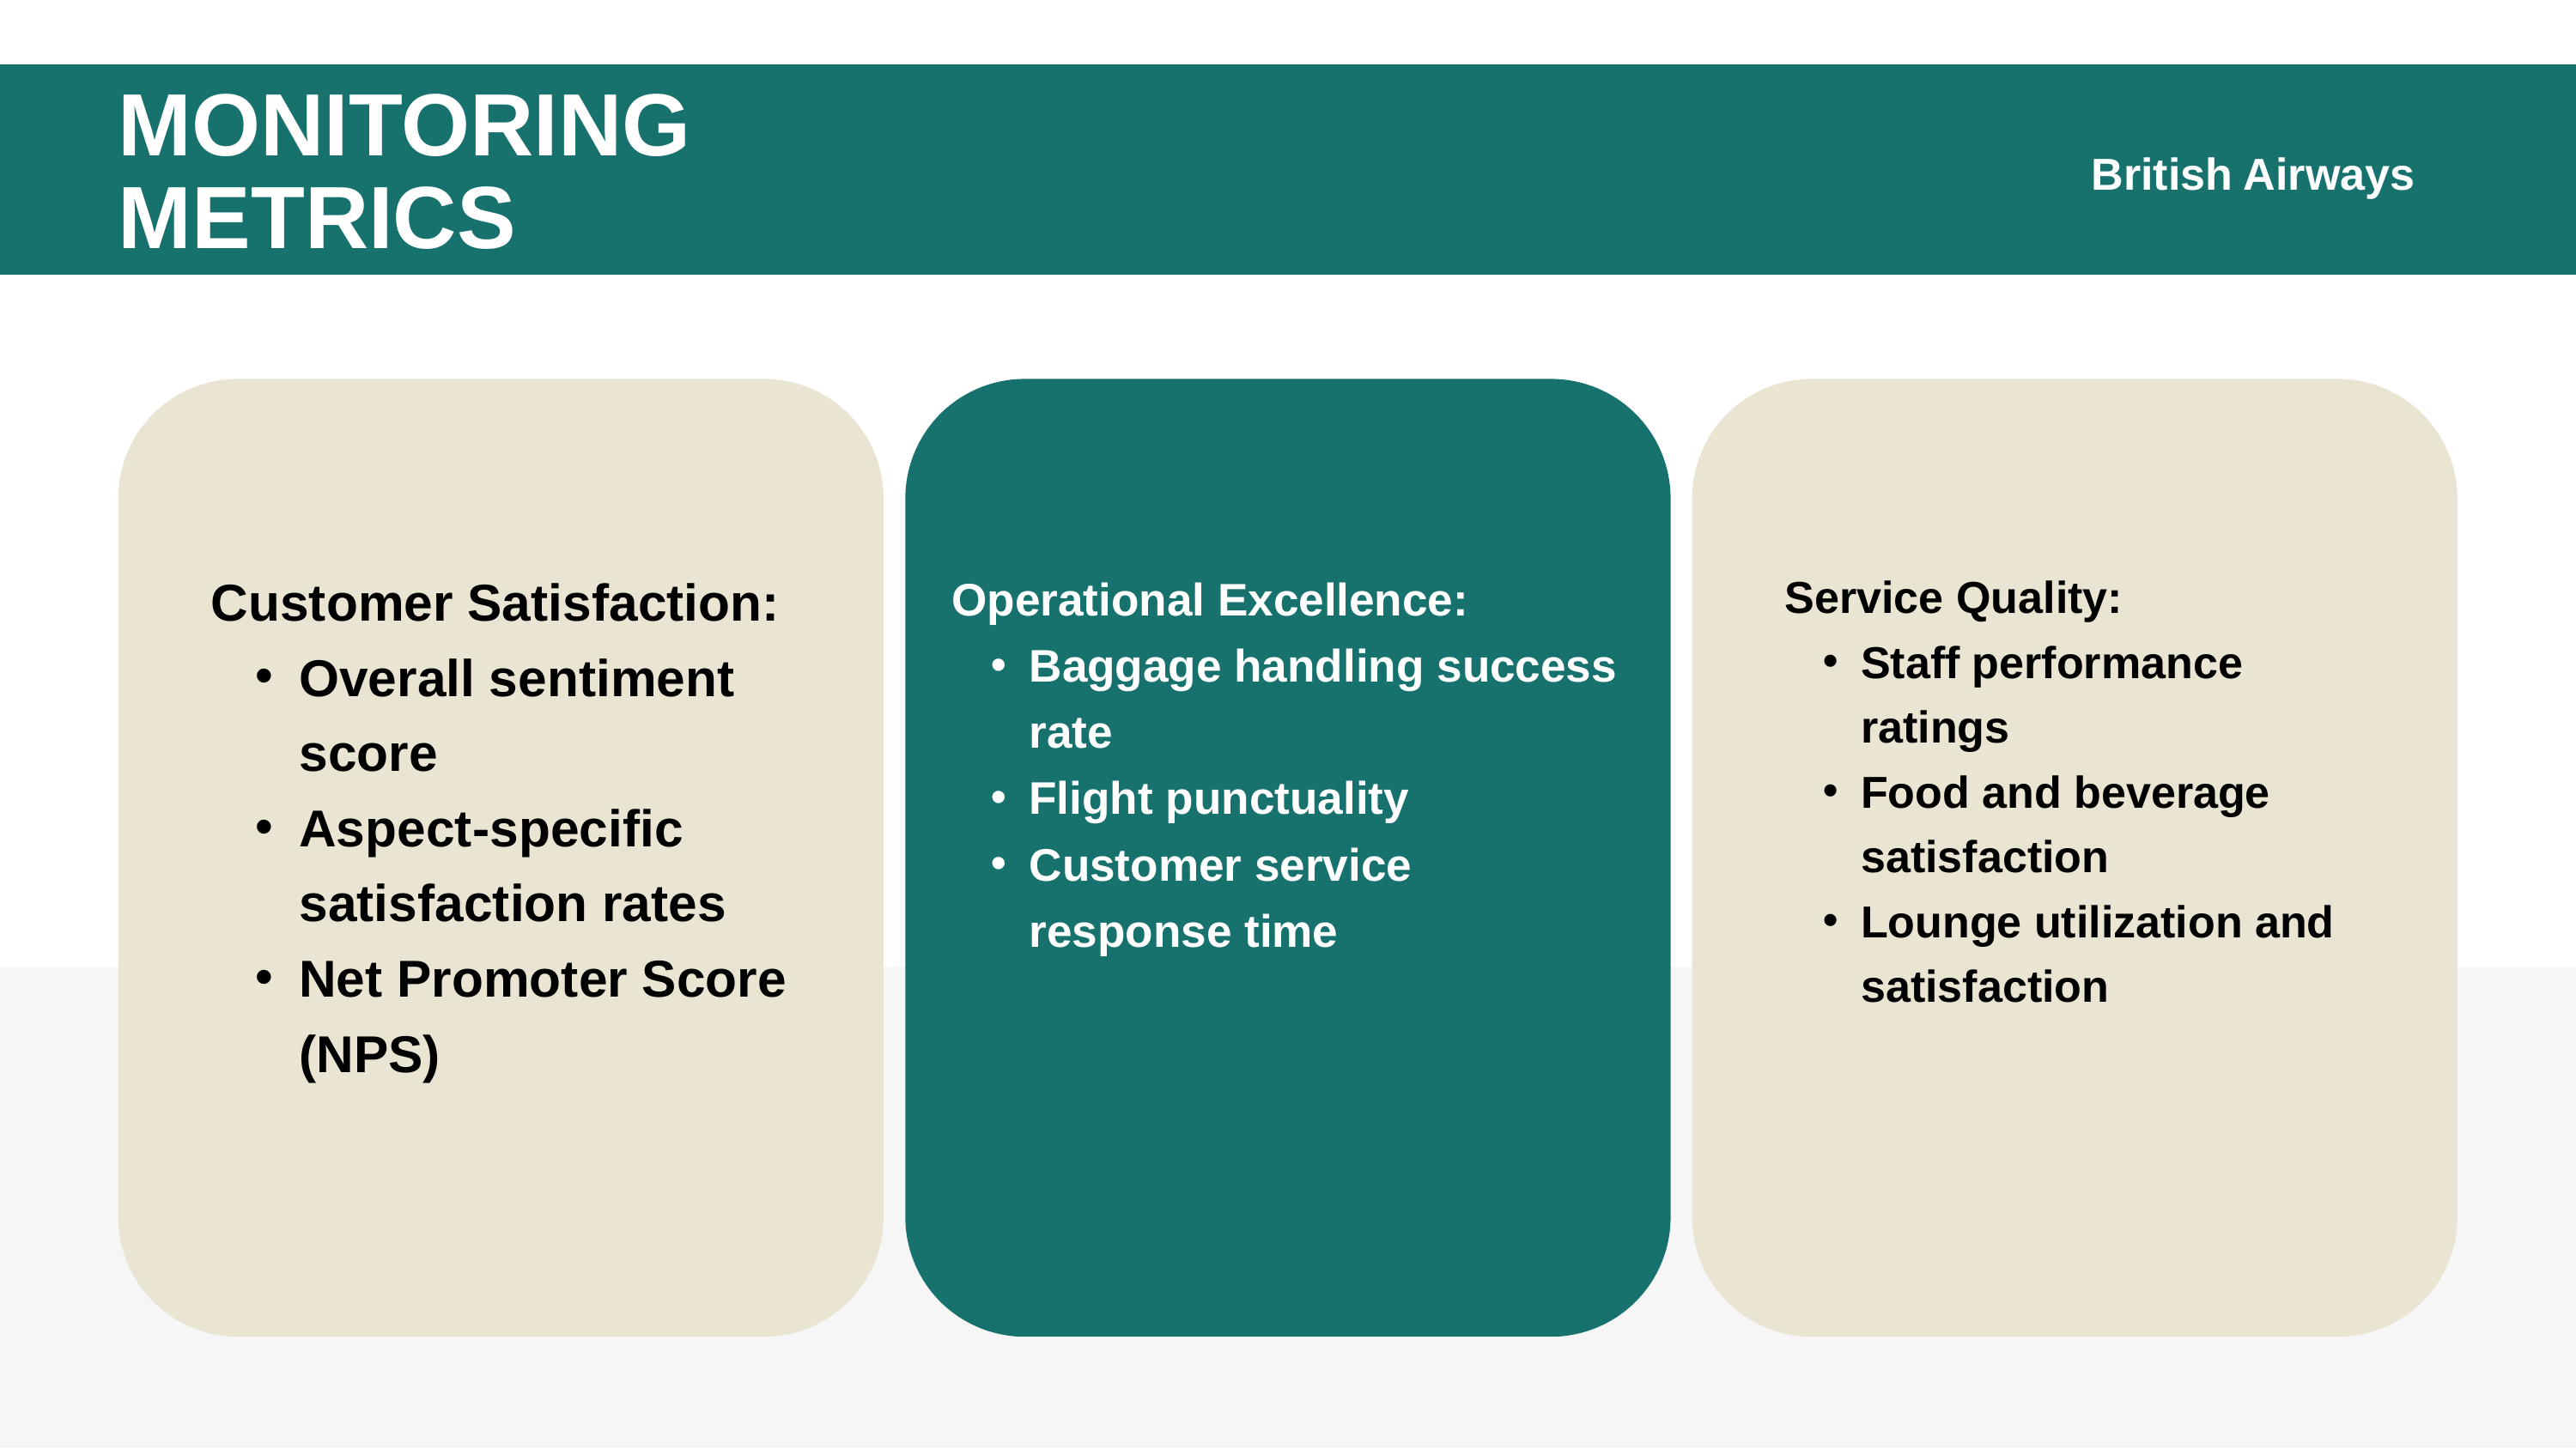

MONITORING METRICS
British Airways

Customer Satisfaction:
Overall sentiment score
Aspect-specific satisfaction rates
Net Promoter Score (NPS)

Service Quality:
Staff performance ratings
Food and beverage satisfaction
Lounge utilization and satisfaction

Operational Excellence:
Baggage handling success rate
Flight punctuality
Customer service response time